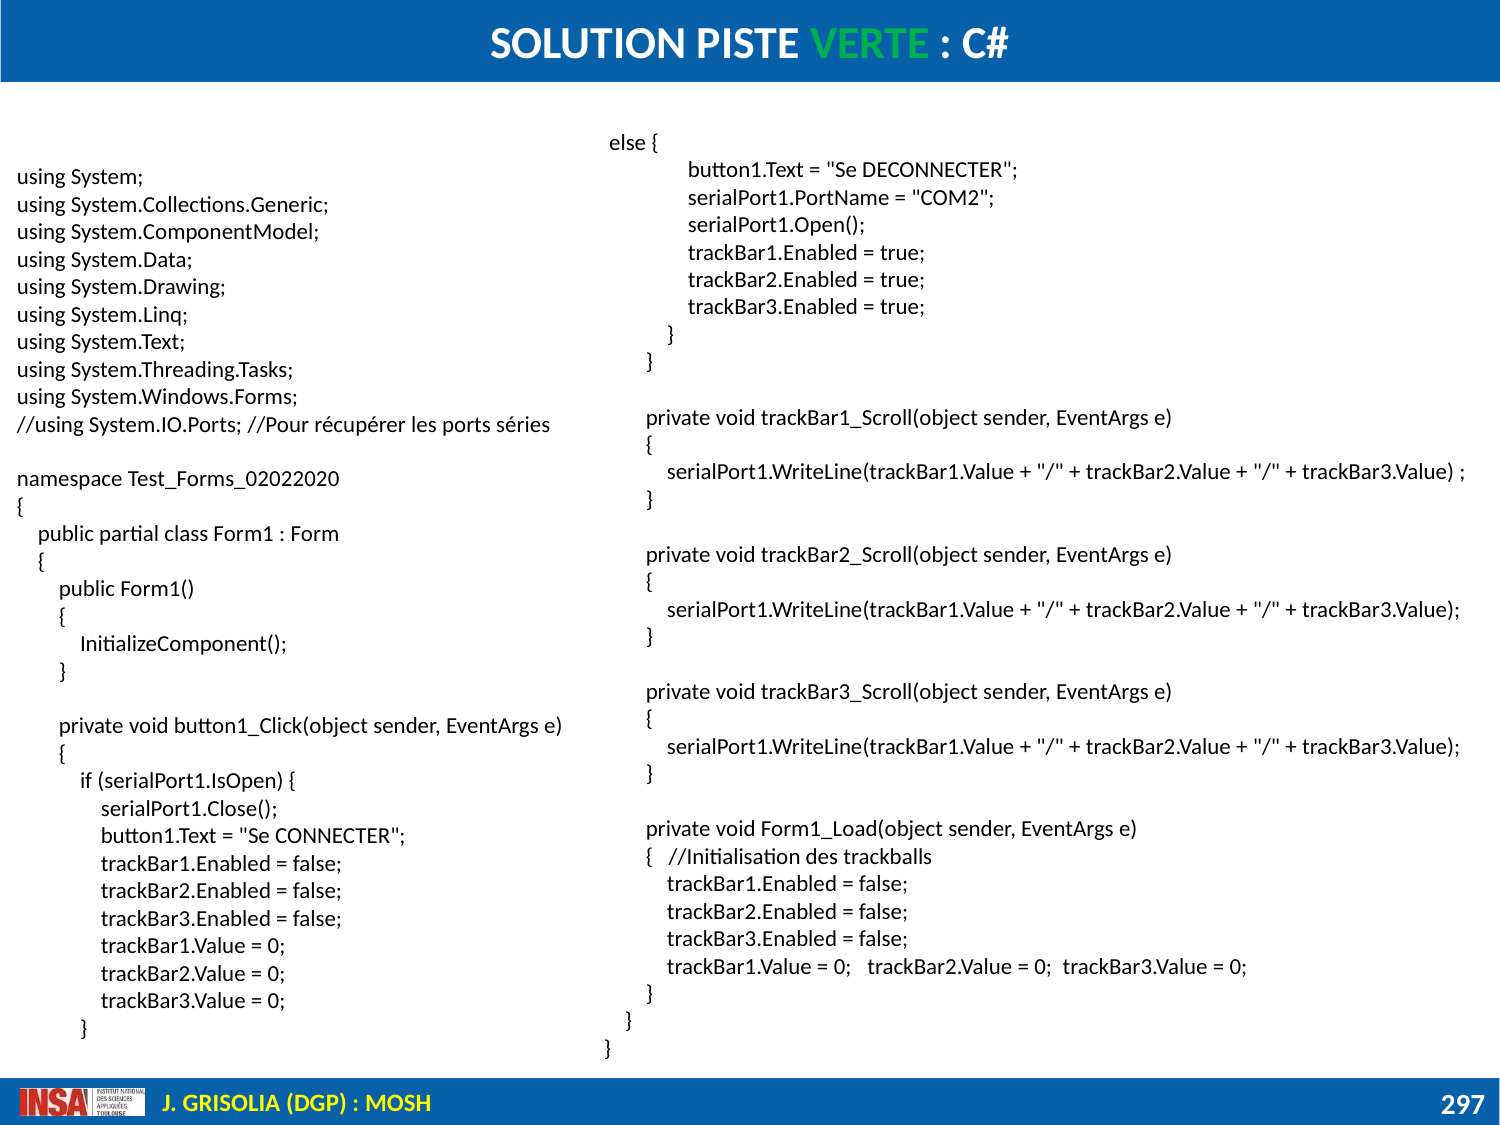

# SOLUTION PISTE VERTE : C#
 else {
                button1.Text = "Se DECONNECTER";
                serialPort1.PortName = "COM2";
                serialPort1.Open();
                trackBar1.Enabled = true;
                trackBar2.Enabled = true;
                trackBar3.Enabled = true;
            }
        }

        private void trackBar1_Scroll(object sender, EventArgs e)
        {
            serialPort1.WriteLine(trackBar1.Value + "/" + trackBar2.Value + "/" + trackBar3.Value) ;
        }

        private void trackBar2_Scroll(object sender, EventArgs e)
        {
            serialPort1.WriteLine(trackBar1.Value + "/" + trackBar2.Value + "/" + trackBar3.Value);
        }

        private void trackBar3_Scroll(object sender, EventArgs e)
        {
            serialPort1.WriteLine(trackBar1.Value + "/" + trackBar2.Value + "/" + trackBar3.Value);
        }

        private void Form1_Load(object sender, EventArgs e)
        {   //Initialisation des trackballs
            trackBar1.Enabled = false;
            trackBar2.Enabled = false;
            trackBar3.Enabled = false;
            trackBar1.Value = 0;   trackBar2.Value = 0;  trackBar3.Value = 0;
        }
    }
}
using System;
using System.Collections.Generic;
using System.ComponentModel;
using System.Data;
using System.Drawing;
using System.Linq;
using System.Text;
using System.Threading.Tasks;
using System.Windows.Forms;
//using System.IO.Ports; //Pour récupérer les ports séries

namespace Test_Forms_02022020
{
    public partial class Form1 : Form
    {
        public Form1()
        {
            InitializeComponent();
        }

        private void button1_Click(object sender, EventArgs e)
        {
            if (serialPort1.IsOpen) {
                serialPort1.Close();
                button1.Text = "Se CONNECTER";
                trackBar1.Enabled = false;
                trackBar2.Enabled = false;
                trackBar3.Enabled = false;
                trackBar1.Value = 0;
                trackBar2.Value = 0;
                trackBar3.Value = 0;
            }
297